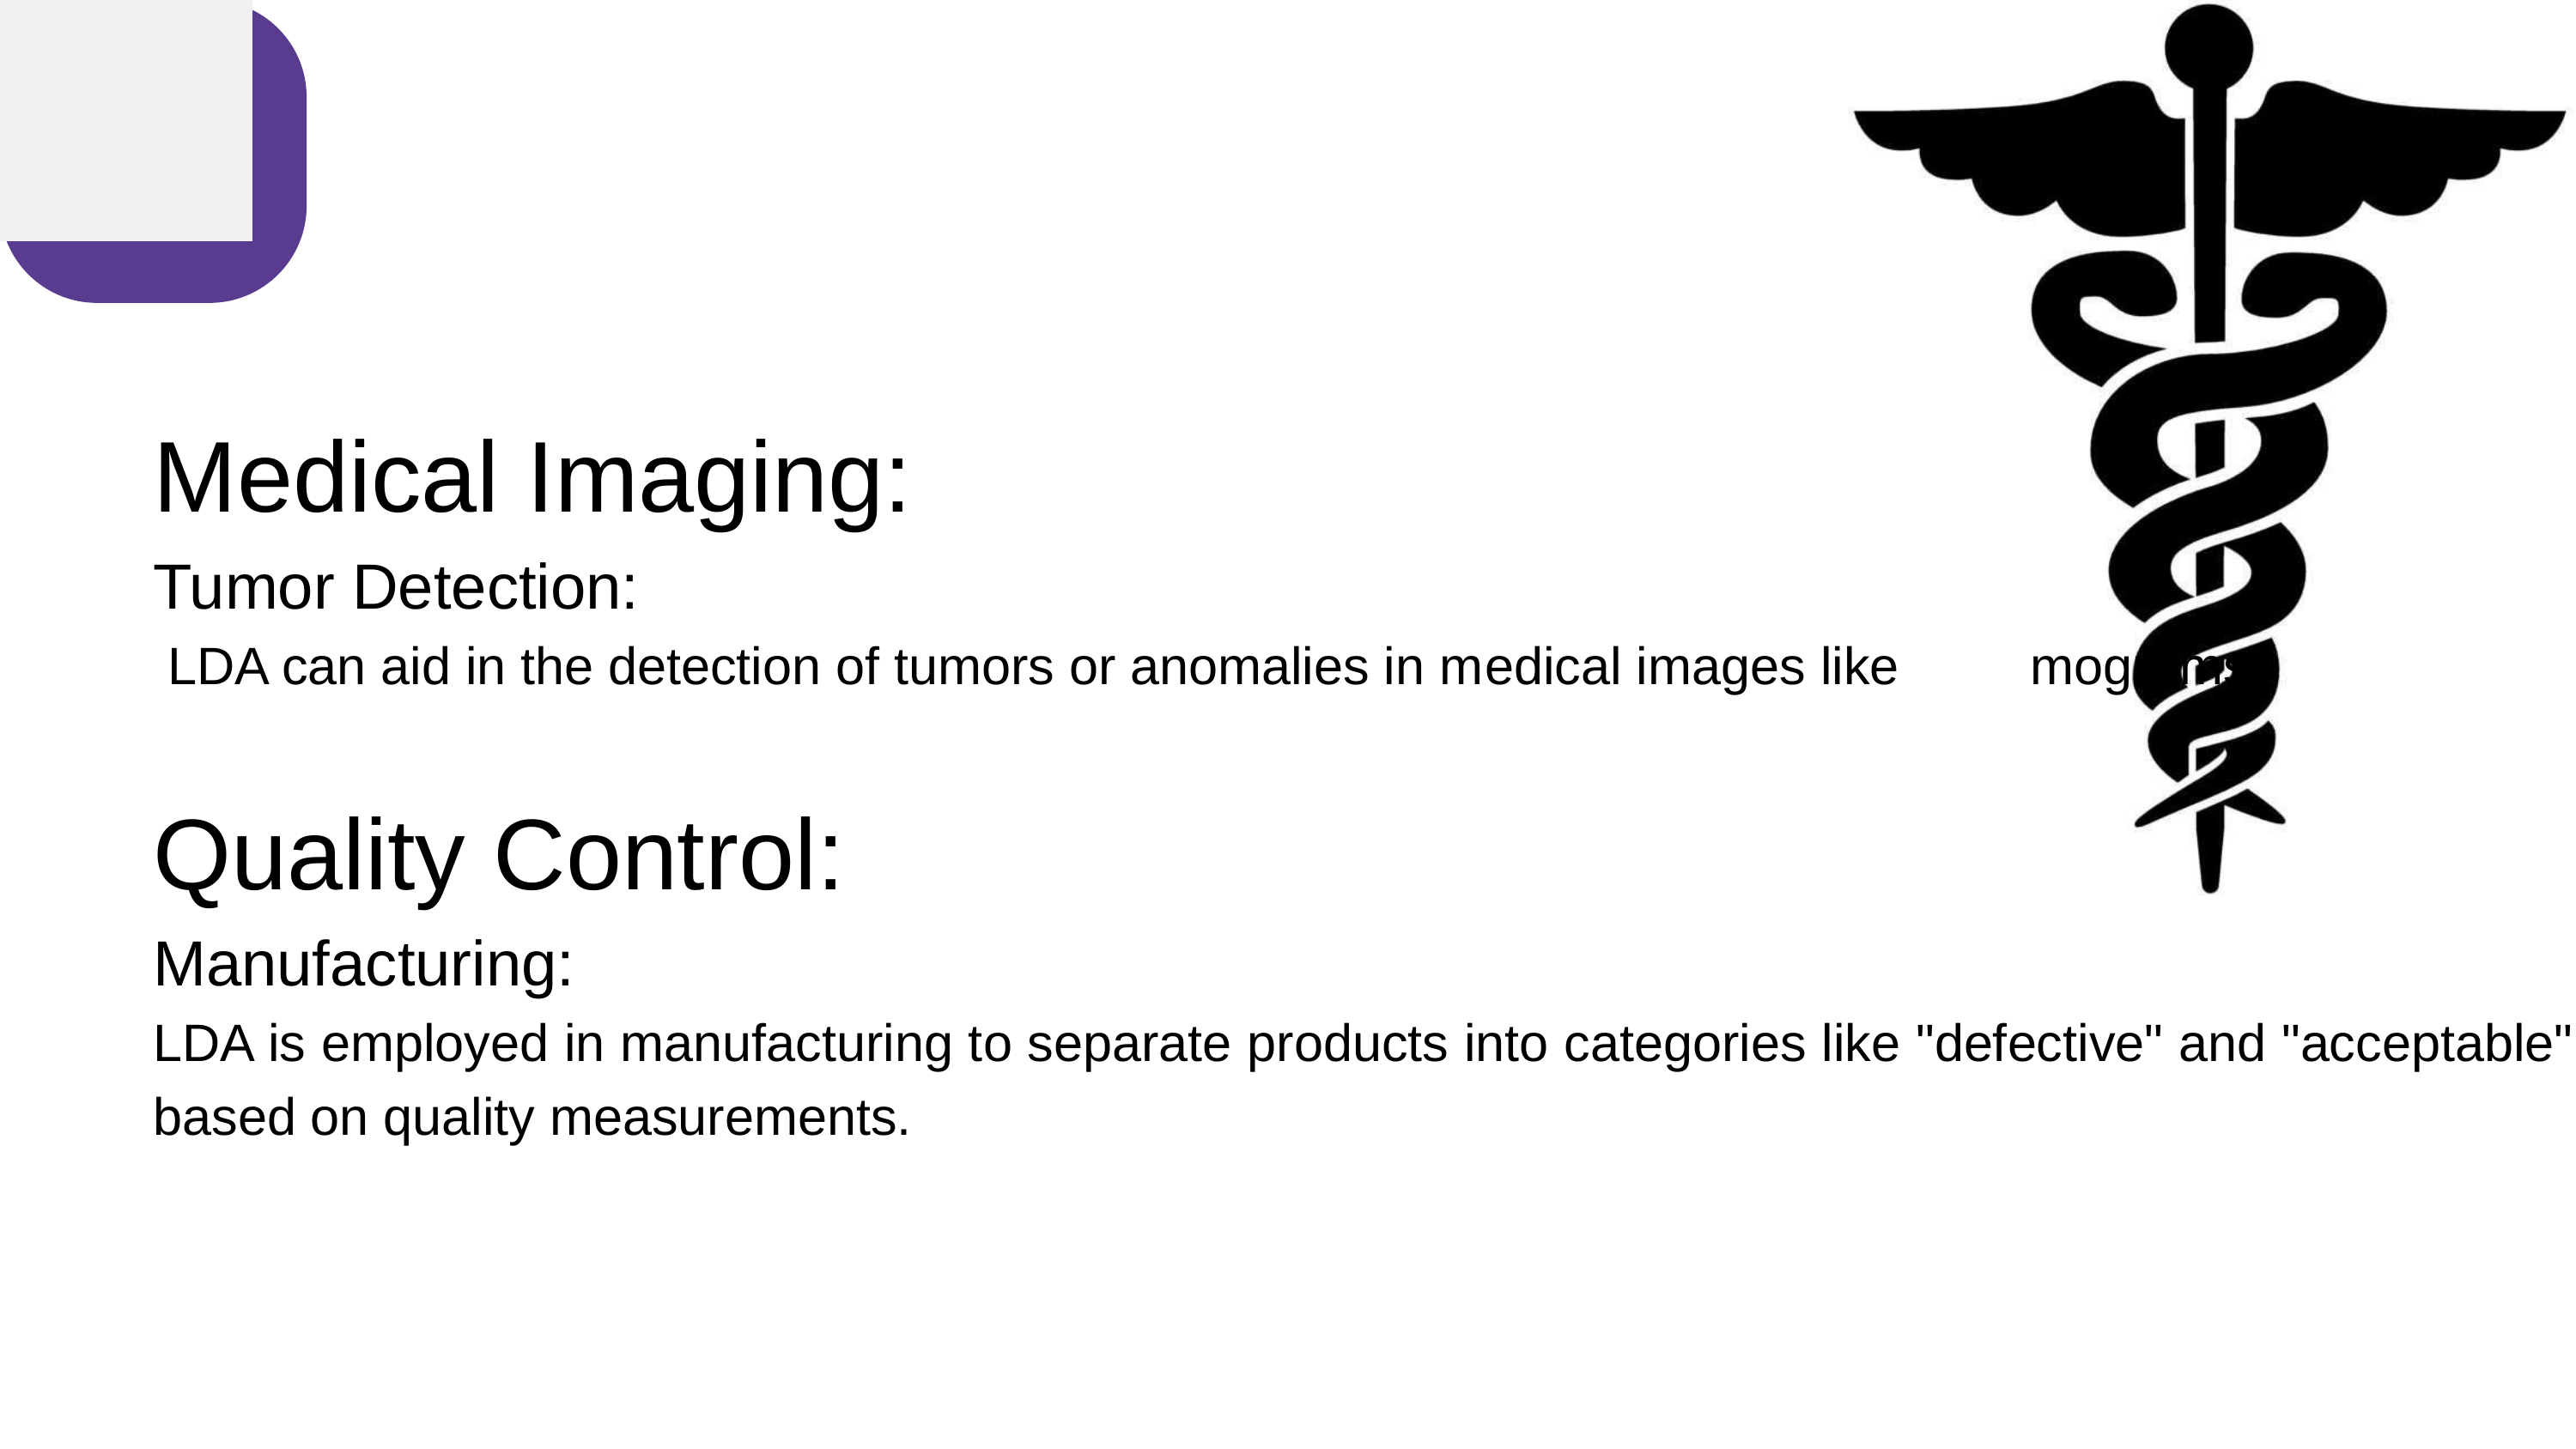

Medical Imaging:
Tumor Detection:
 LDA can aid in the detection of tumors or anomalies in medical images like mammograms.

Quality Control:
Manufacturing:
LDA is employed in manufacturing to separate products into categories like "defective" and "acceptable" based on quality measurements.